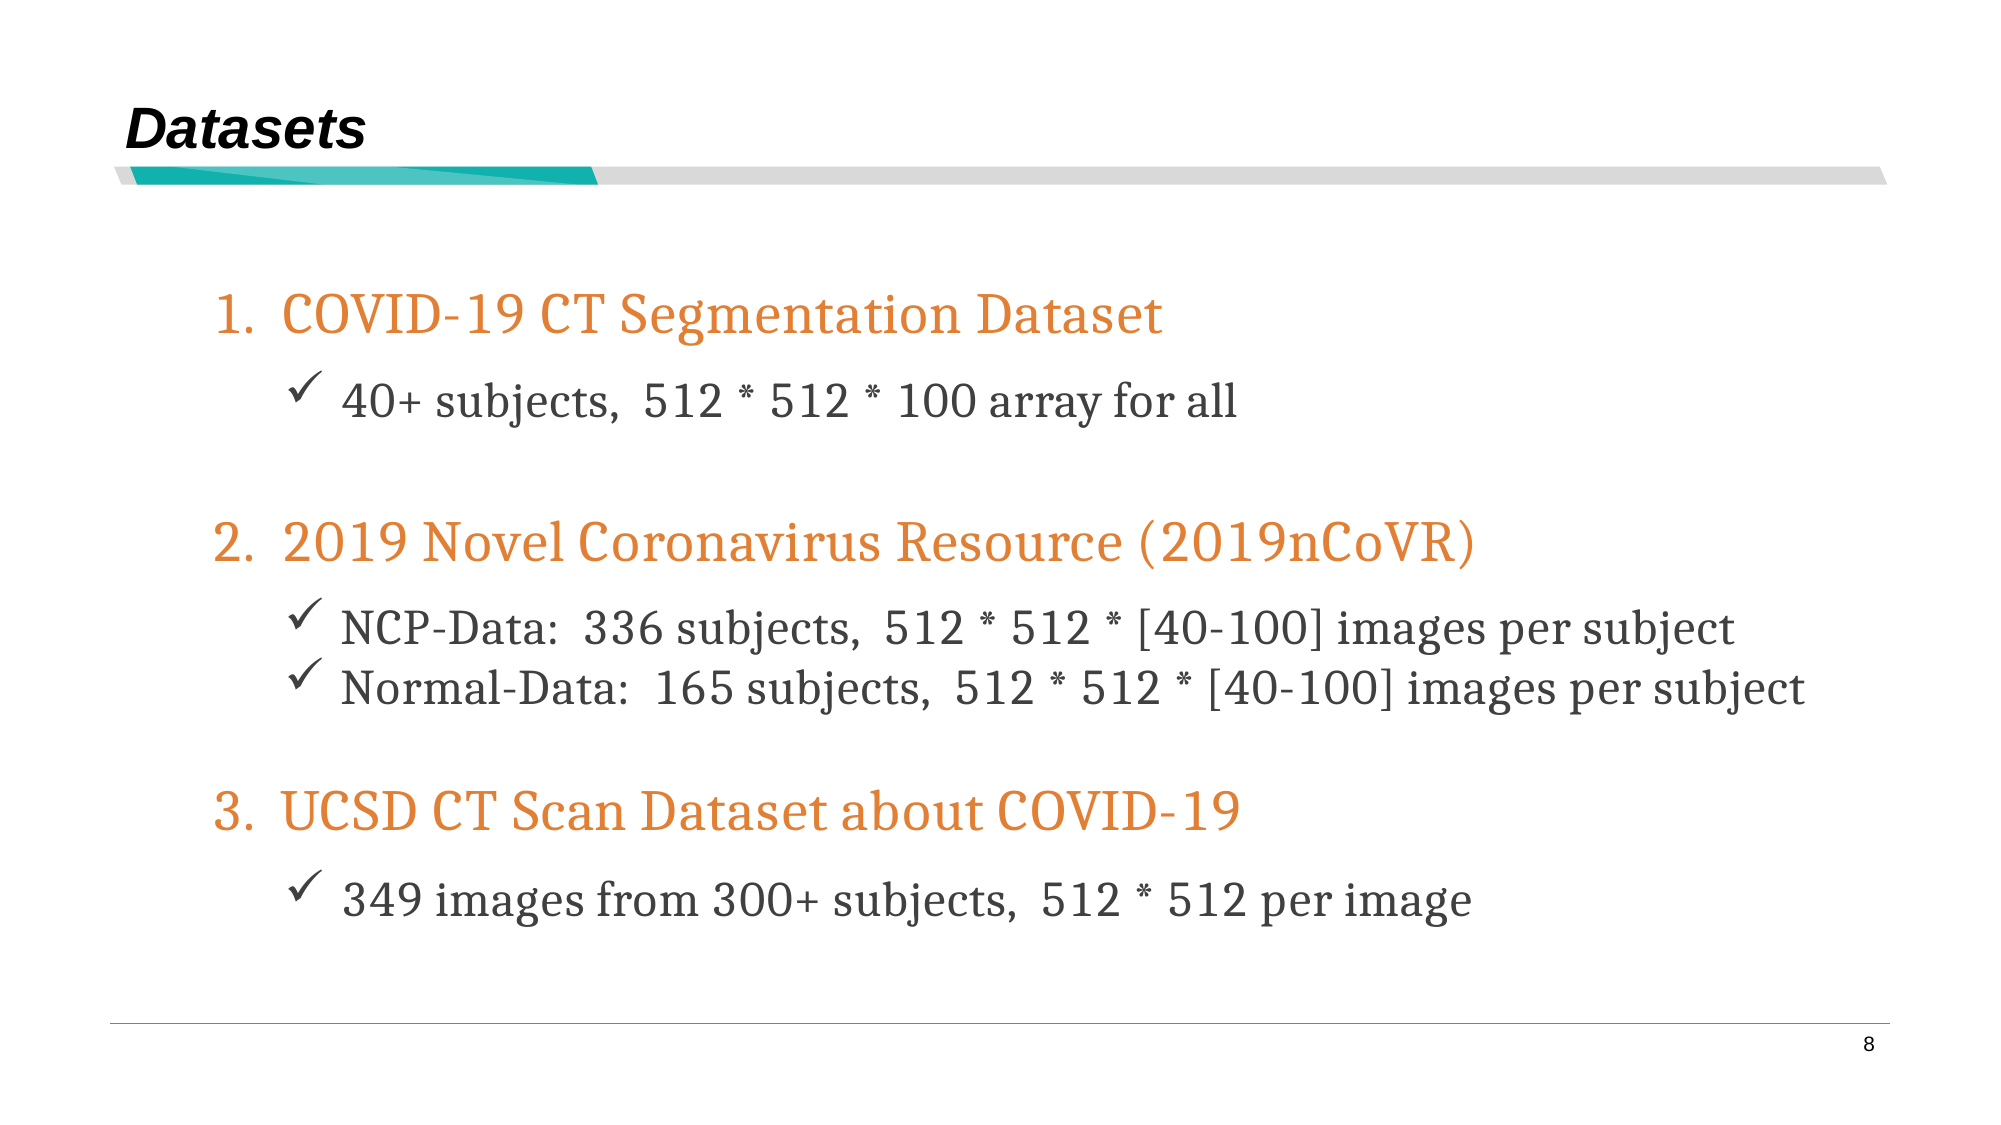

# Datasets
1.  COVID-19 CT Segmentation Dataset
40+ subjects,  512 * 512 * 100 array for all
2.  2019 Novel Coronavirus Resource (2019nCoVR)
NCP-Data:  336 subjects,  512 * 512 * [40-100] images per subject
Normal-Data:  165 subjects,  512 * 512 * [40-100] images per subject

3.  UCSD CT Scan Dataset about COVID-19
349 images from 300+ subjects,  512 * 512 per image
8